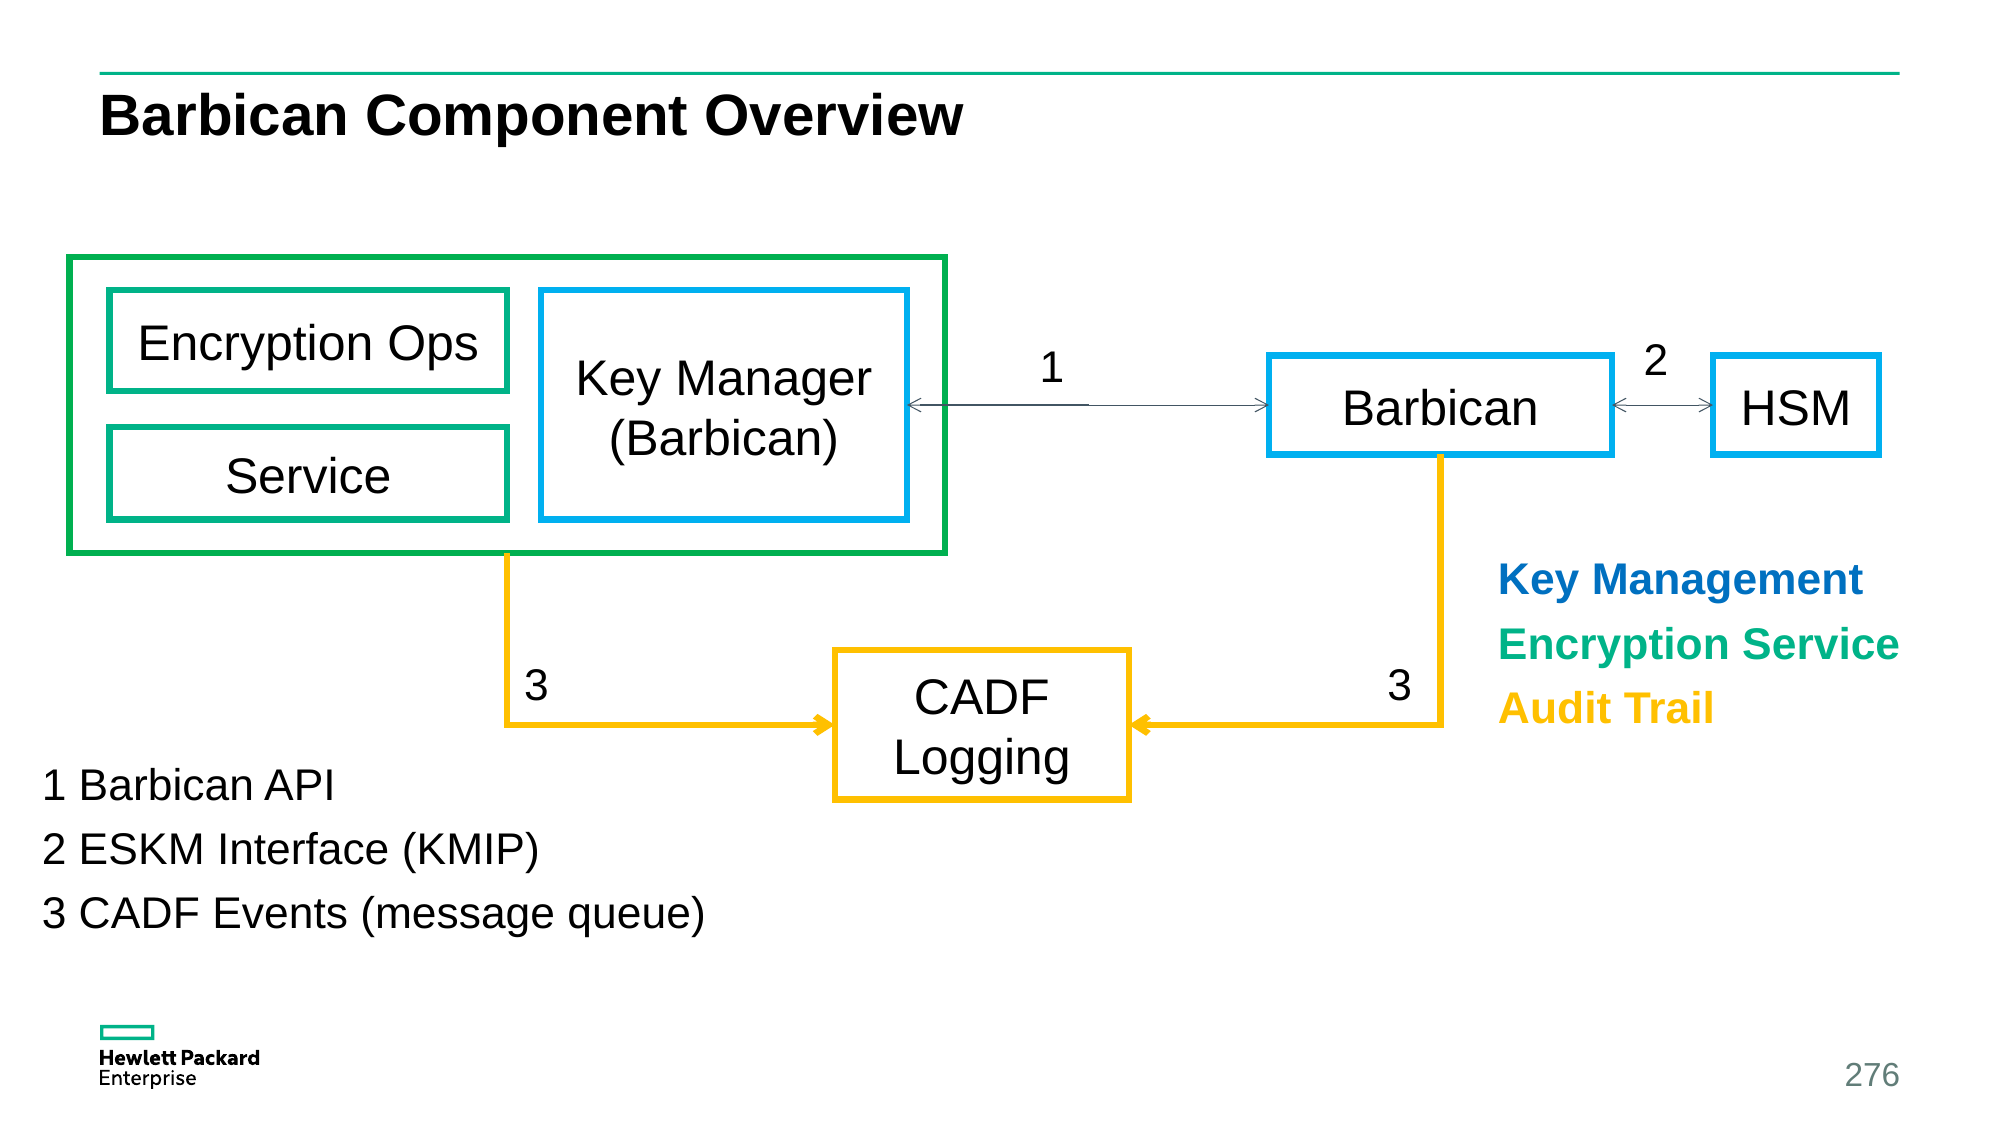

# Barbican Component Overview

Key Manager
(Barbican)
Encryption Ops
2
1
Barbican
HSM
Service
Key Management
Encryption Service
Audit Trail
3
3
CADF Logging
1 Barbican API
2 ESKM Interface (KMIP)
3 CADF Events (message queue)
276